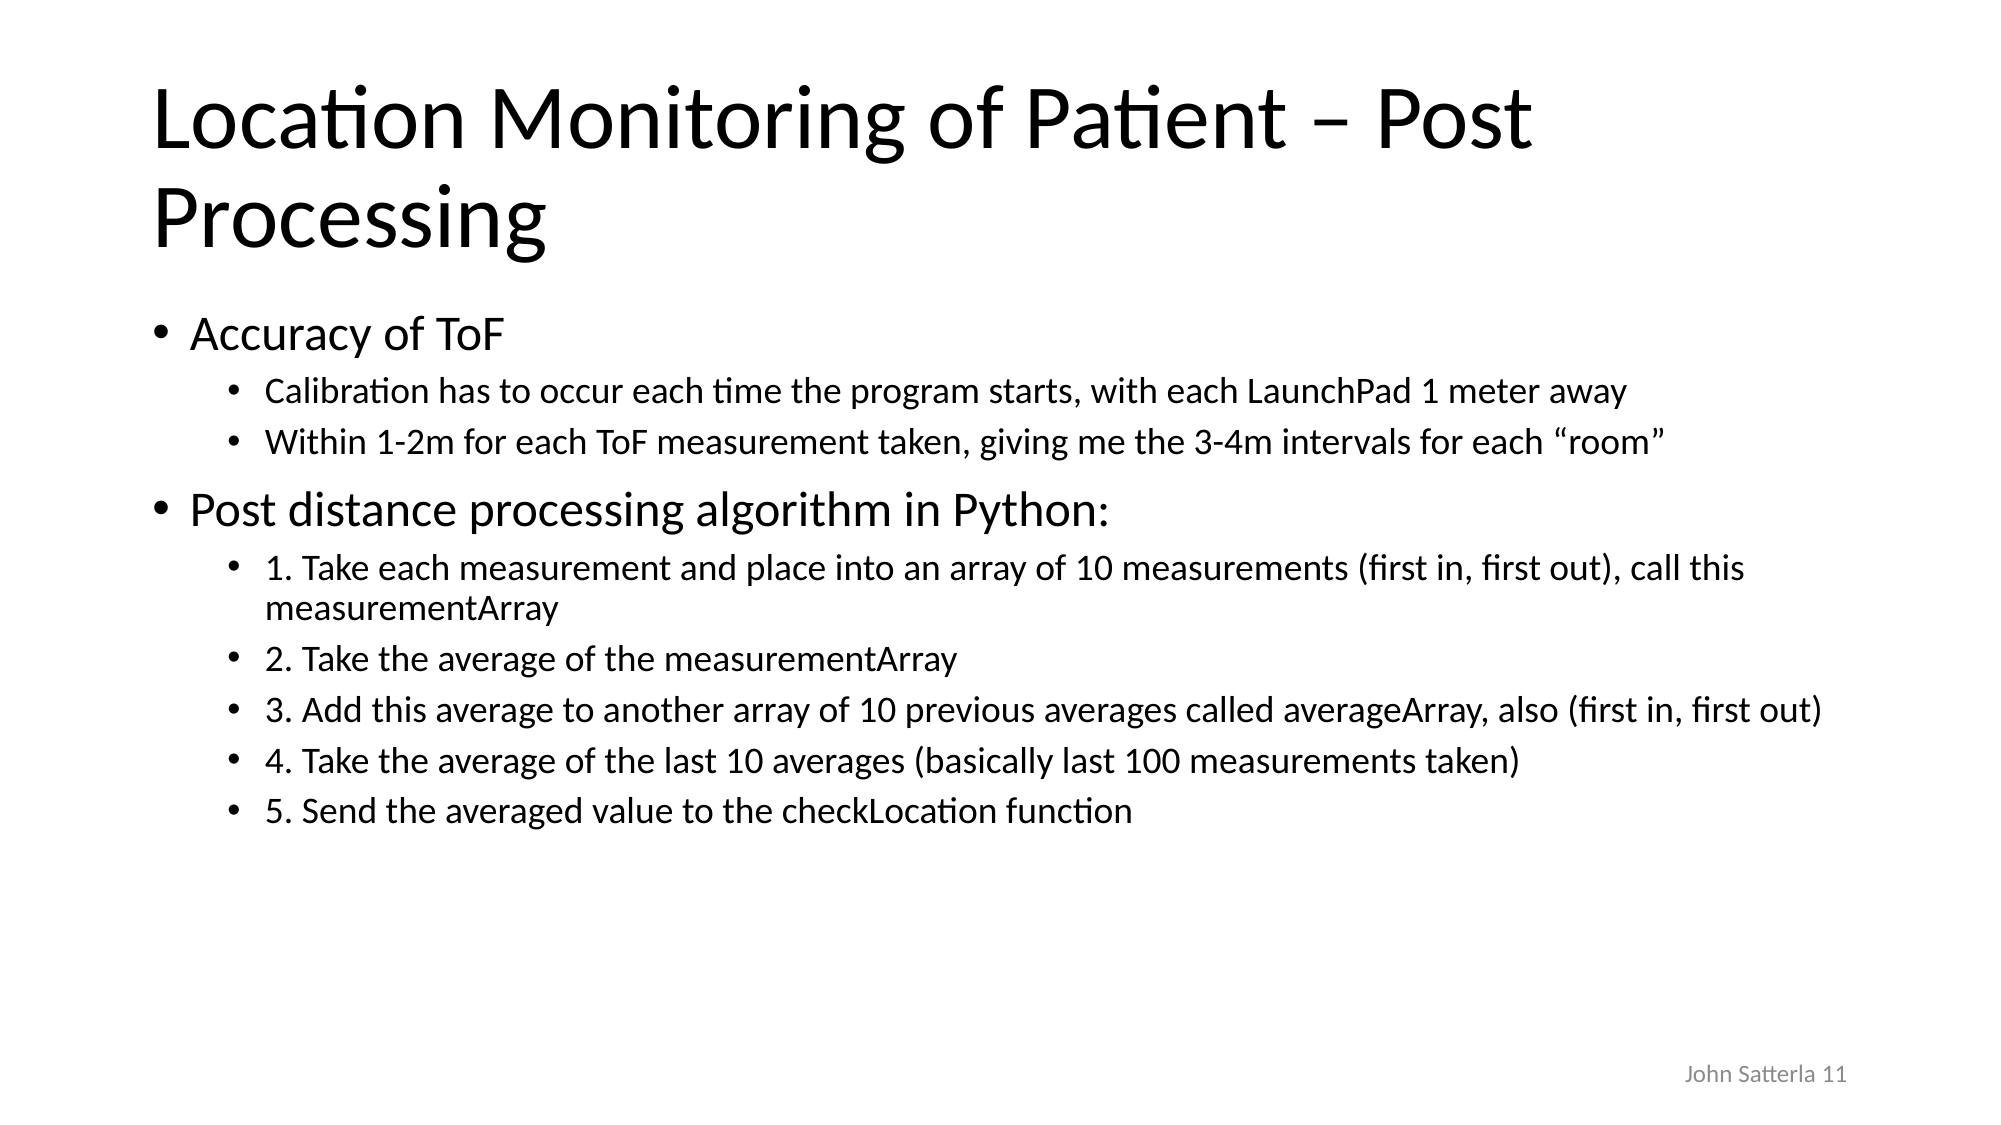

# Location Monitoring of Patient – Post Processing
Accuracy of ToF
Calibration has to occur each time the program starts, with each LaunchPad 1 meter away
Within 1-2m for each ToF measurement taken, giving me the 3-4m intervals for each “room”
Post distance processing algorithm in Python:
1. Take each measurement and place into an array of 10 measurements (first in, first out), call this measurementArray
2. Take the average of the measurementArray
3. Add this average to another array of 10 previous averages called averageArray, also (first in, first out)
4. Take the average of the last 10 averages (basically last 100 measurements taken)
5. Send the averaged value to the checkLocation function
John Satterla 11